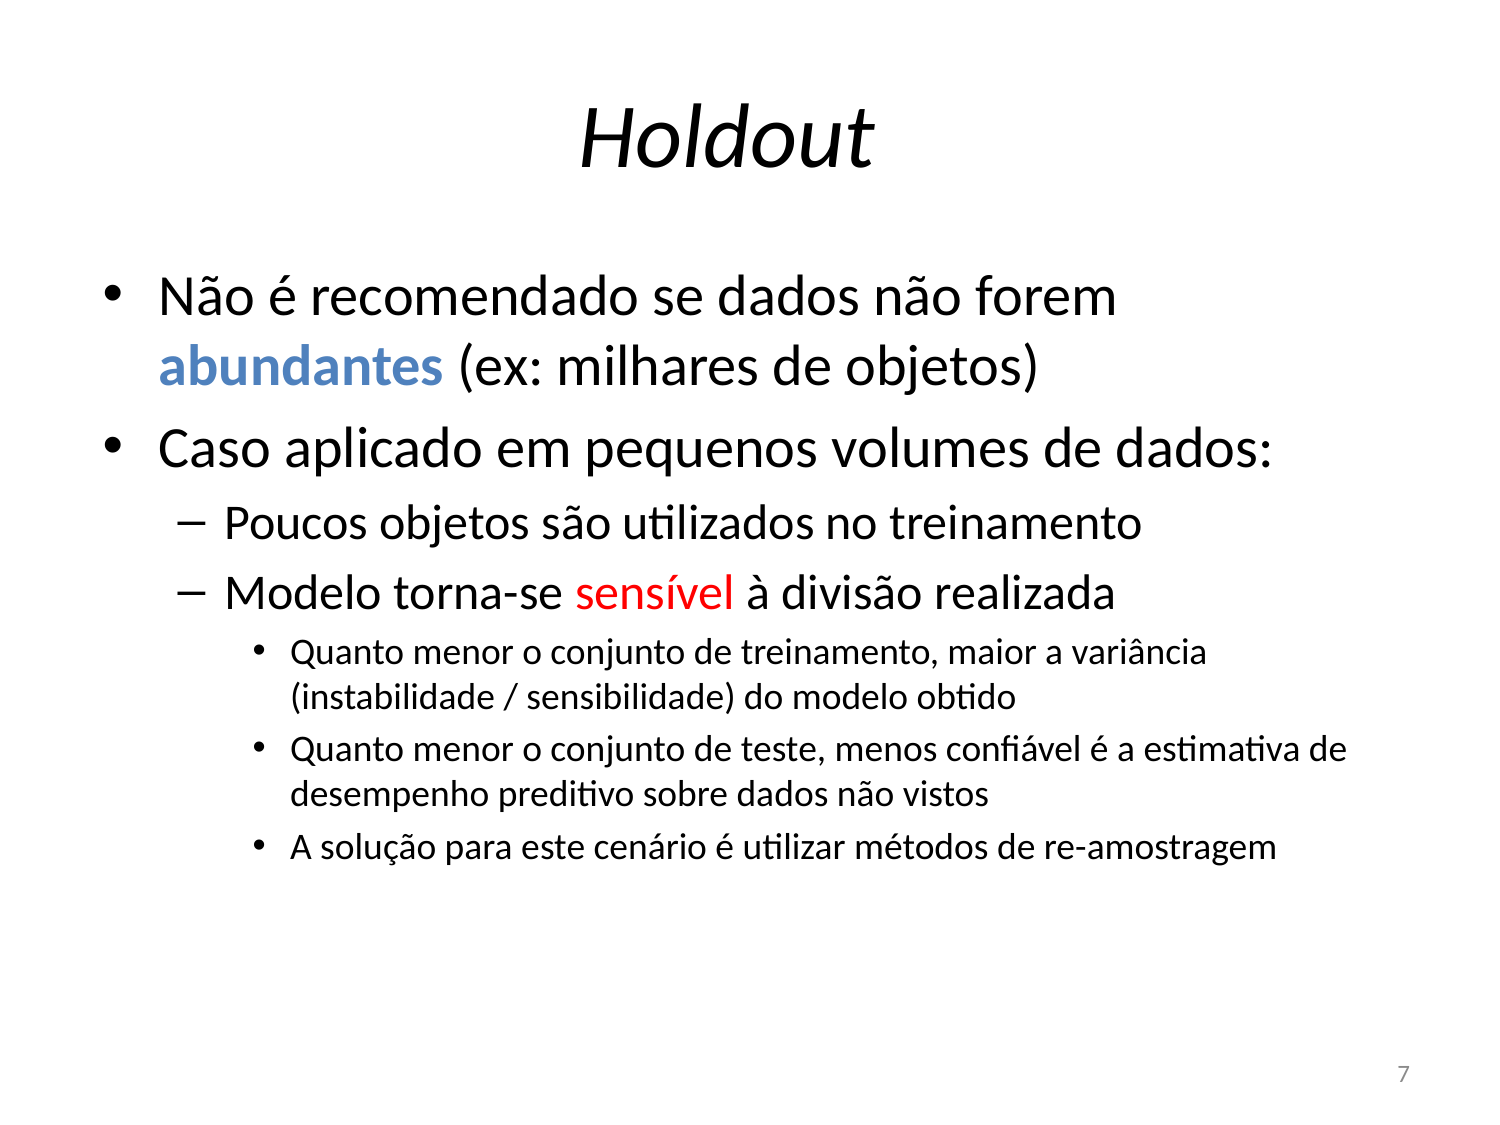

# Holdout
Não é recomendado se dados não forem abundantes (ex: milhares de objetos)
Caso aplicado em pequenos volumes de dados:
Poucos objetos são utilizados no treinamento
Modelo torna-se sensível à divisão realizada
Quanto menor o conjunto de treinamento, maior a variância (instabilidade / sensibilidade) do modelo obtido
Quanto menor o conjunto de teste, menos confiável é a estimativa de desempenho preditivo sobre dados não vistos
A solução para este cenário é utilizar métodos de re-amostragem
7